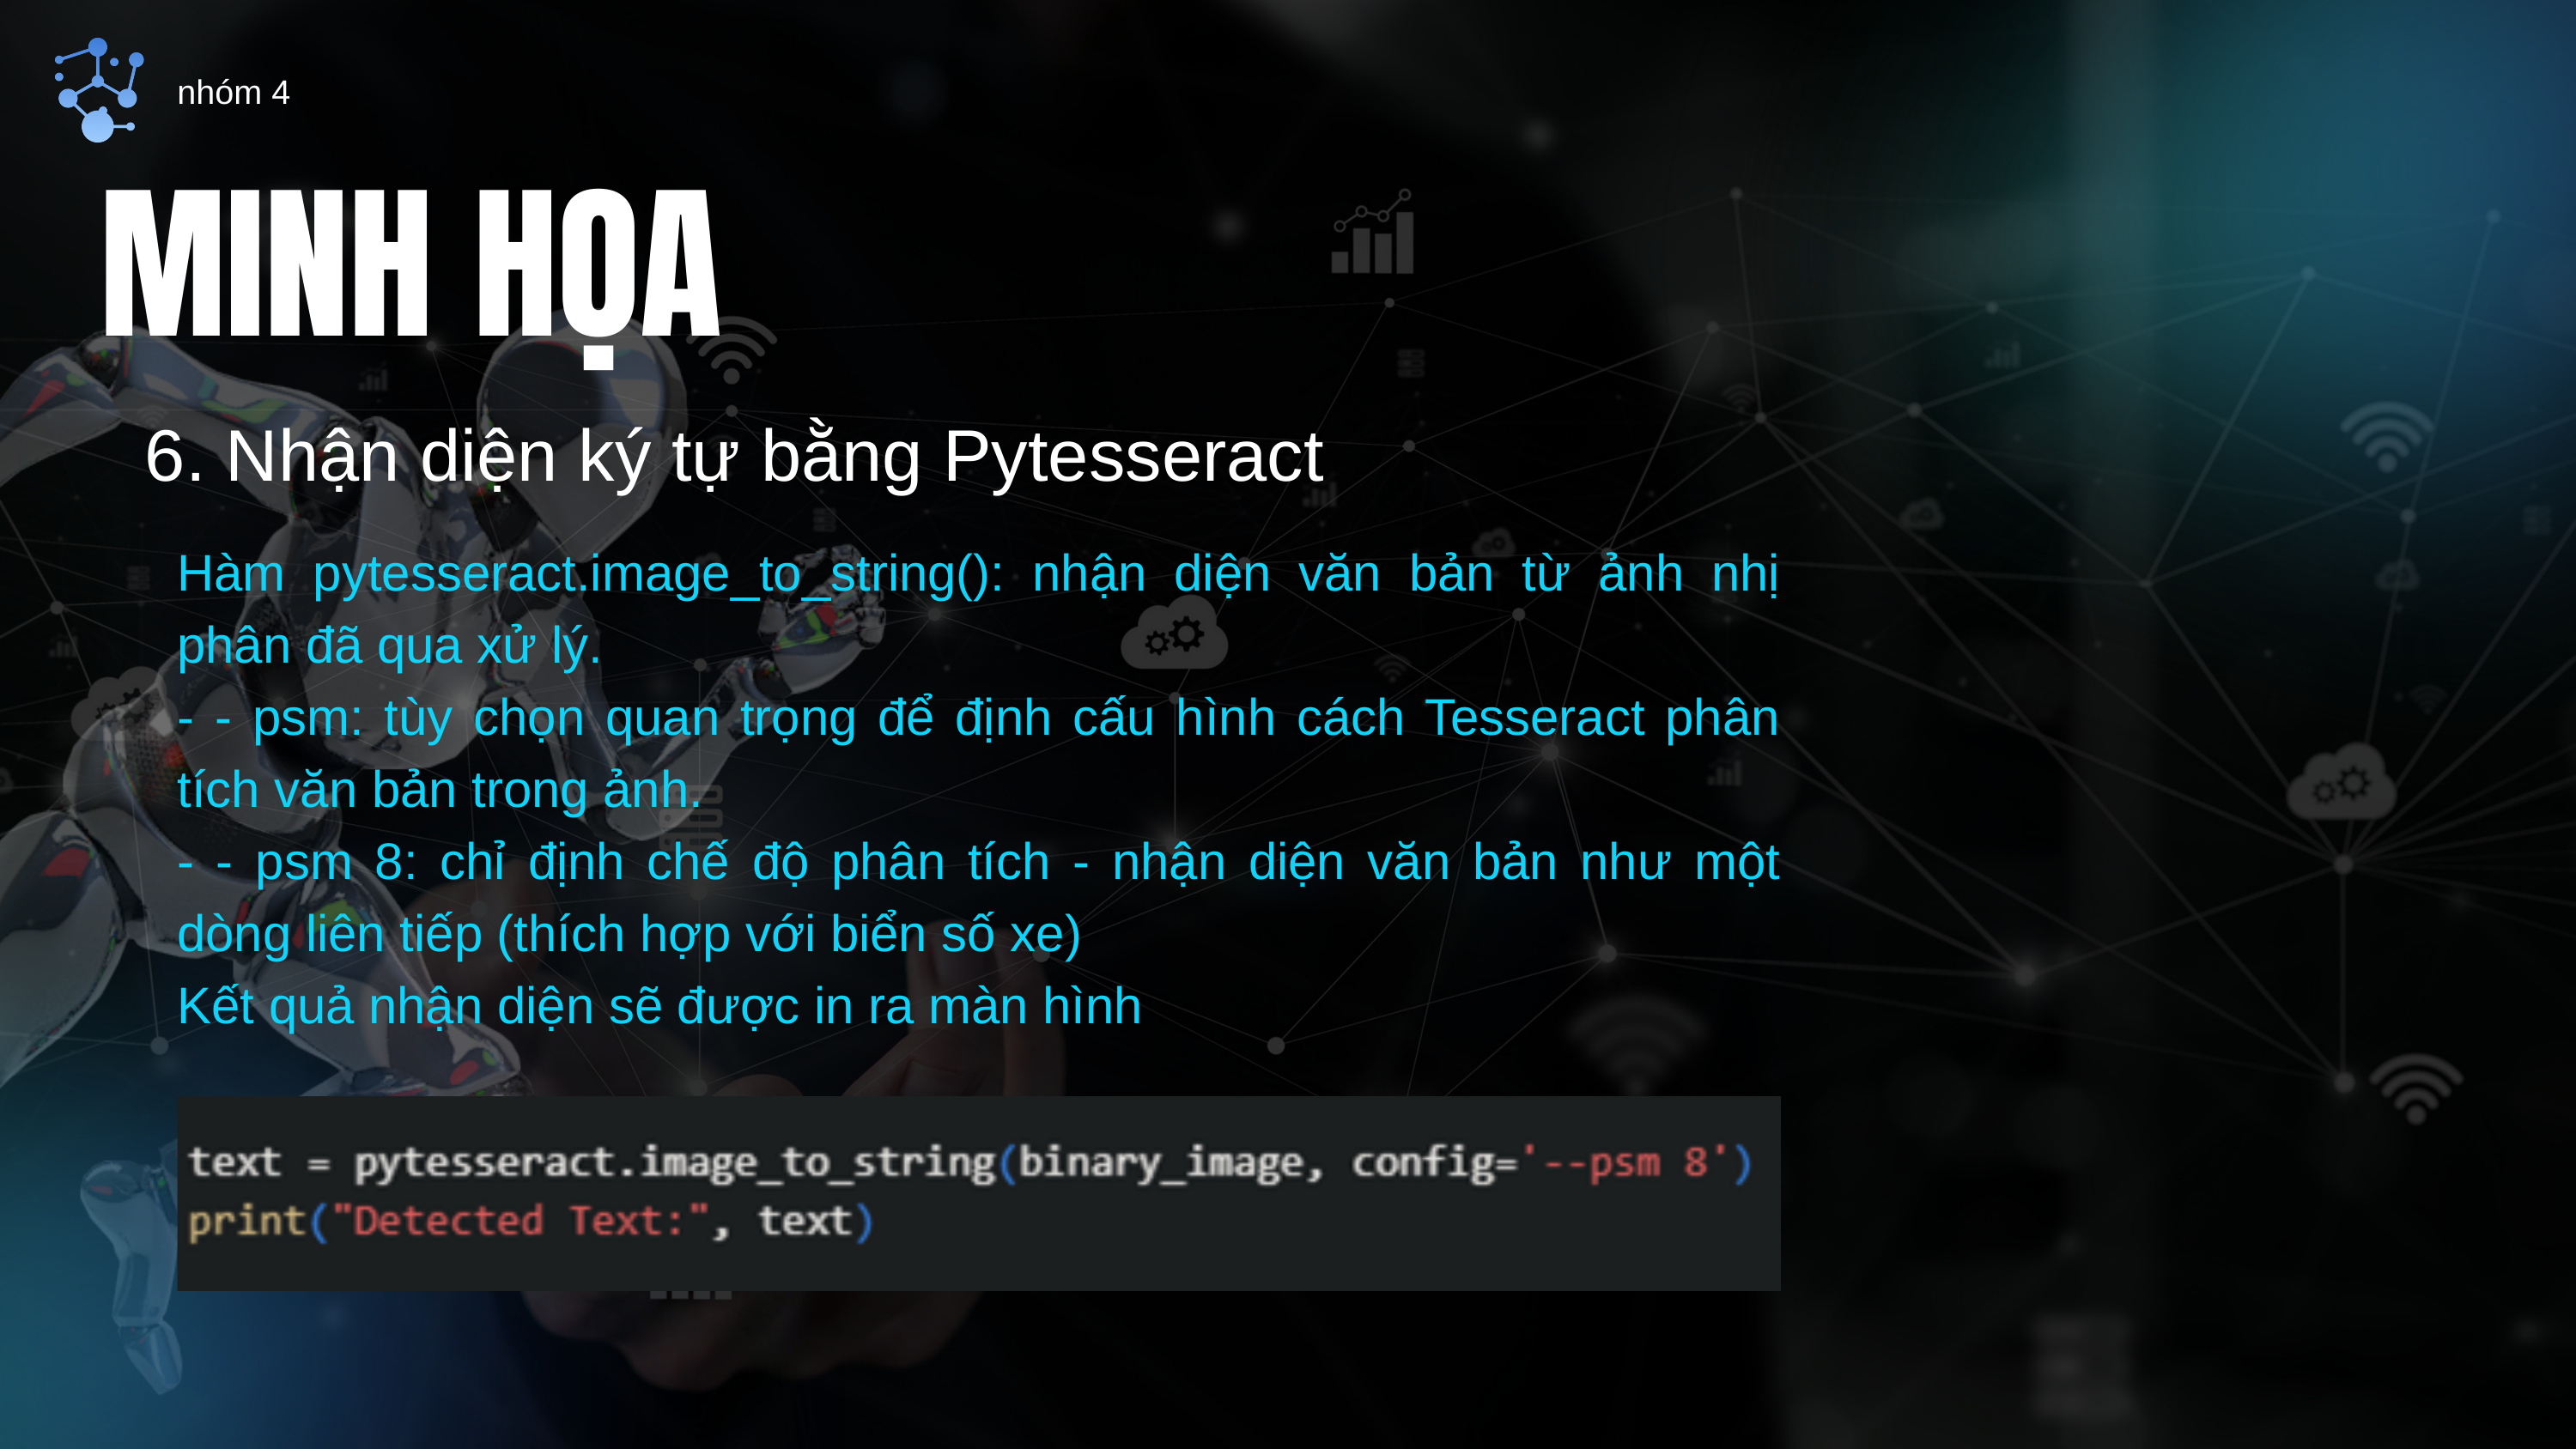

nhóm 4
MINH HỌA

6. Nhận diện ký tự bằng Pytesseract
Hàm pytesseract.image_to_string(): nhận diện văn bản từ ảnh nhị phân đã qua xử lý.
- - psm: tùy chọn quan trọng để định cấu hình cách Tesseract phân tích văn bản trong ảnh.
- - psm 8: chỉ định chế độ phân tích - nhận diện văn bản như một dòng liên tiếp (thích hợp với biển số xe)
Kết quả nhận diện sẽ được in ra màn hình